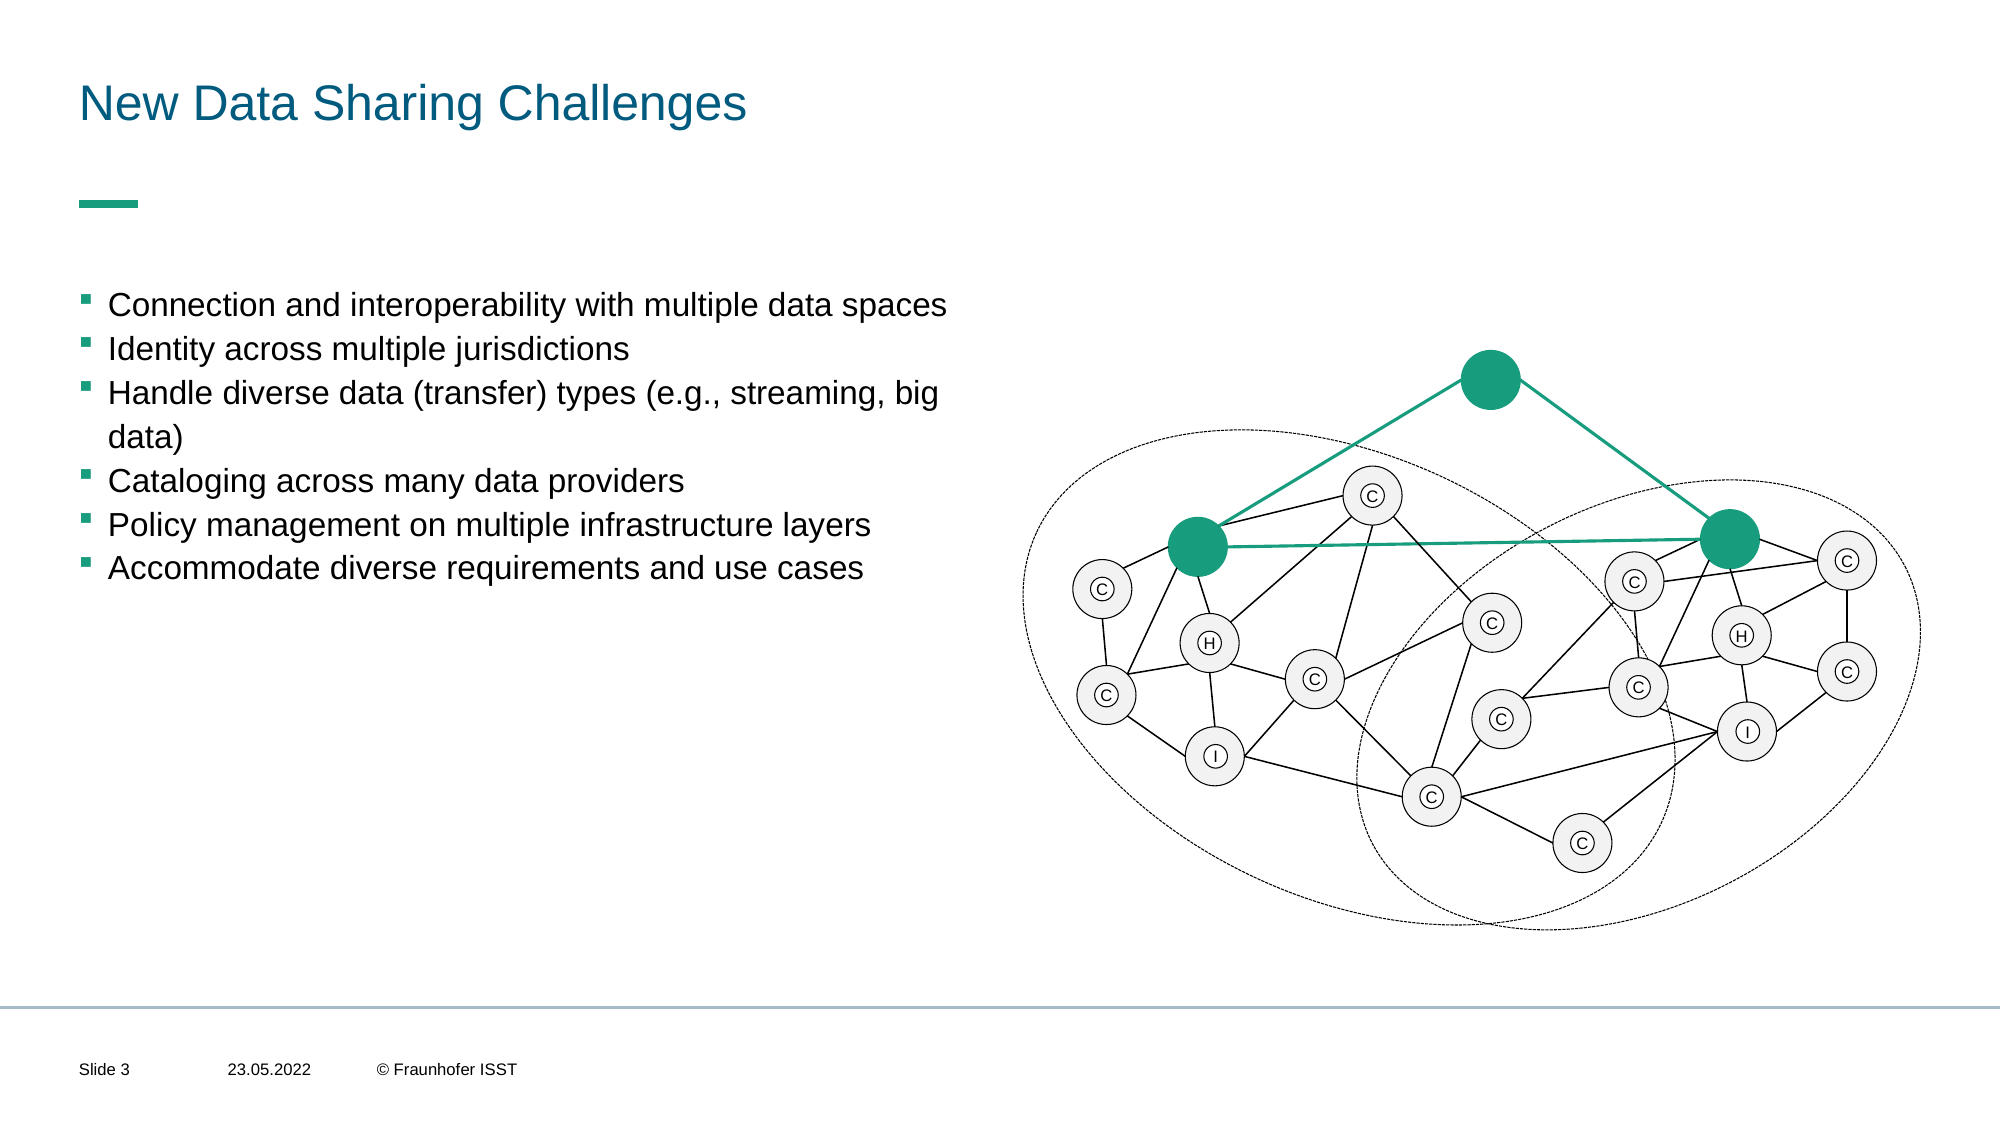

# New Data Sharing Challenges

Connection and interoperability with multiple data spaces
Identity across multiple jurisdictions
Handle diverse data (transfer) types (e.g., streaming, big data)
Cataloging across many data providers
Policy management on multiple infrastructure layers
Accommodate diverse requirements and use cases

C

C

C
C

C

H
H

C

C
C
C

C
I

I

C

C
Slide 3
23.05.2022
© Fraunhofer ISST